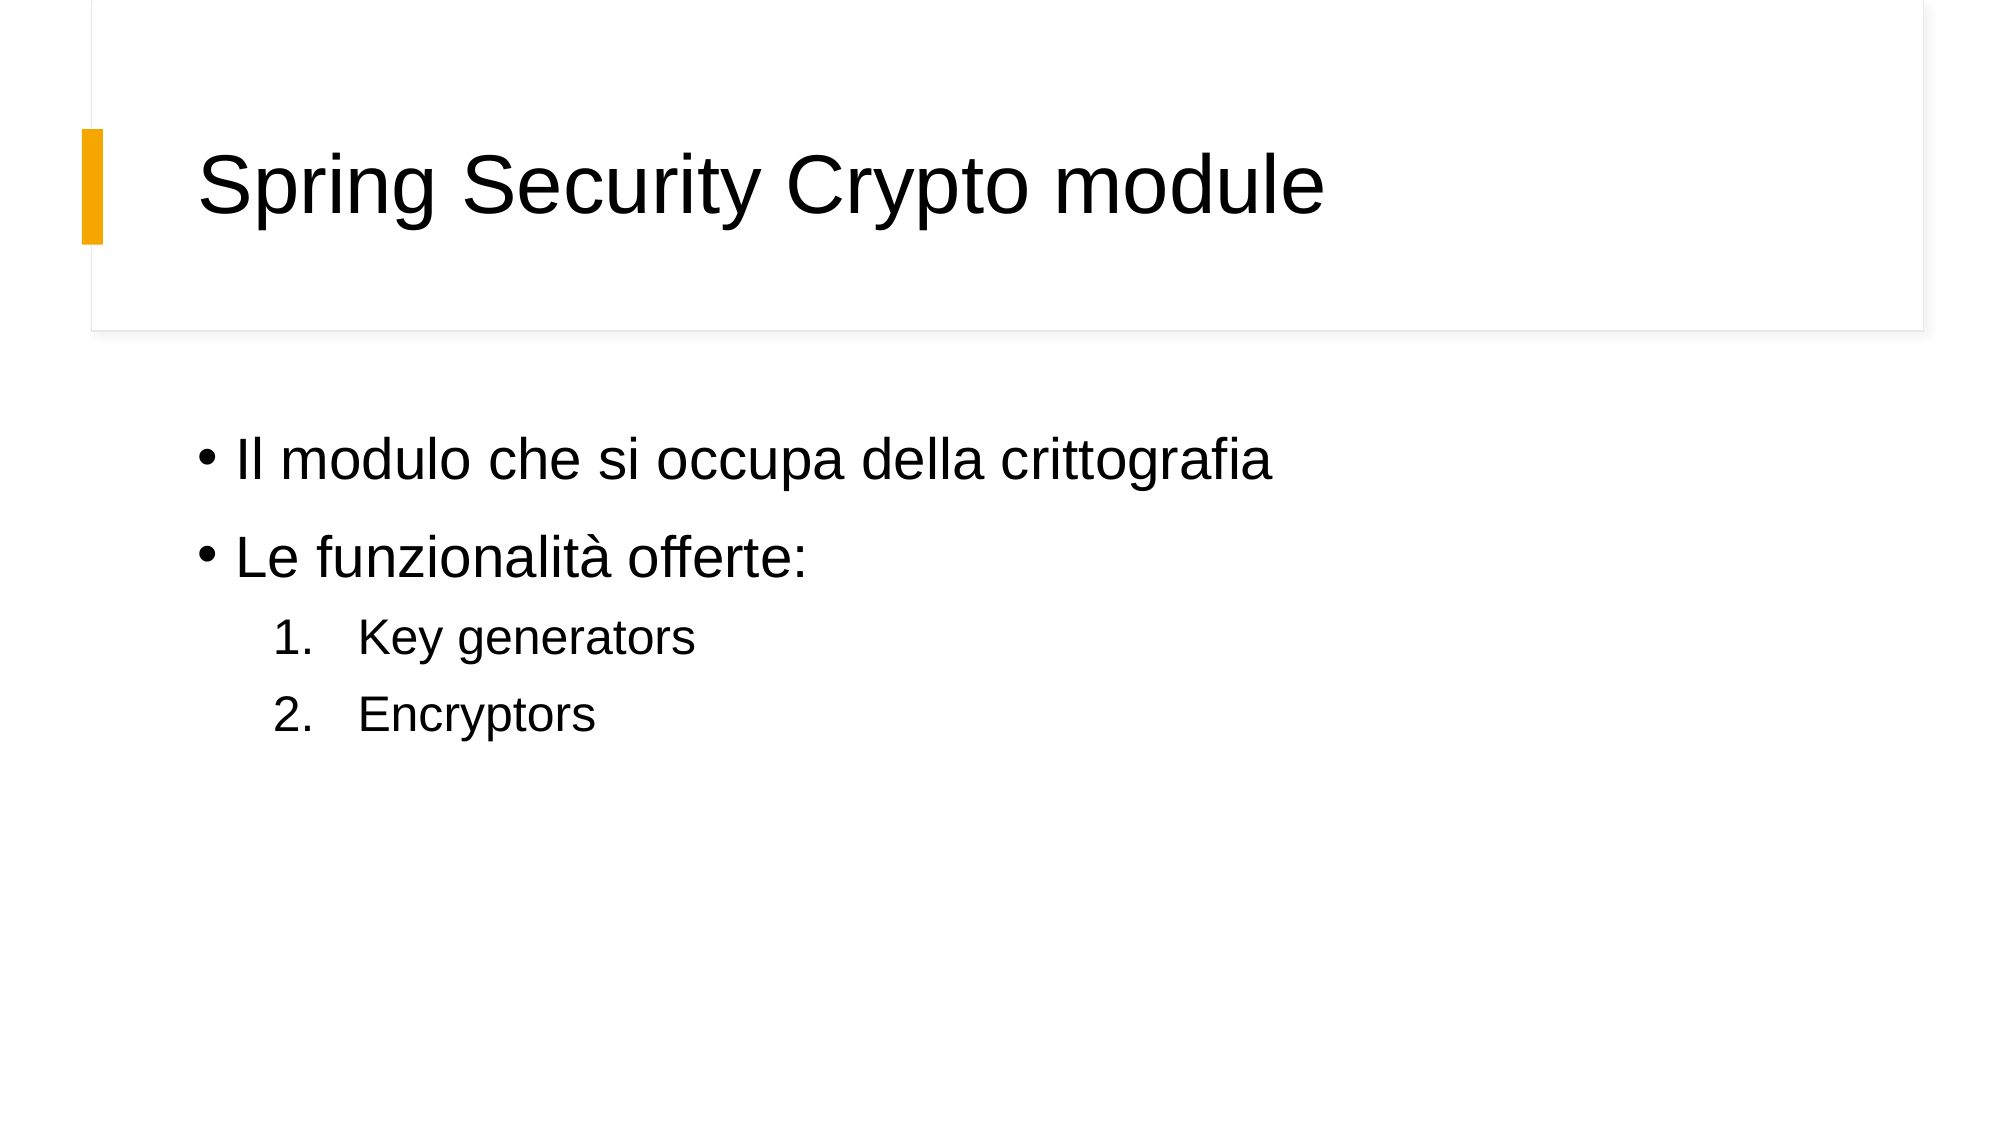

# Spring Security Crypto module
Il modulo che si occupa della crittografia
Le funzionalità offerte:
Key generators
Encryptors